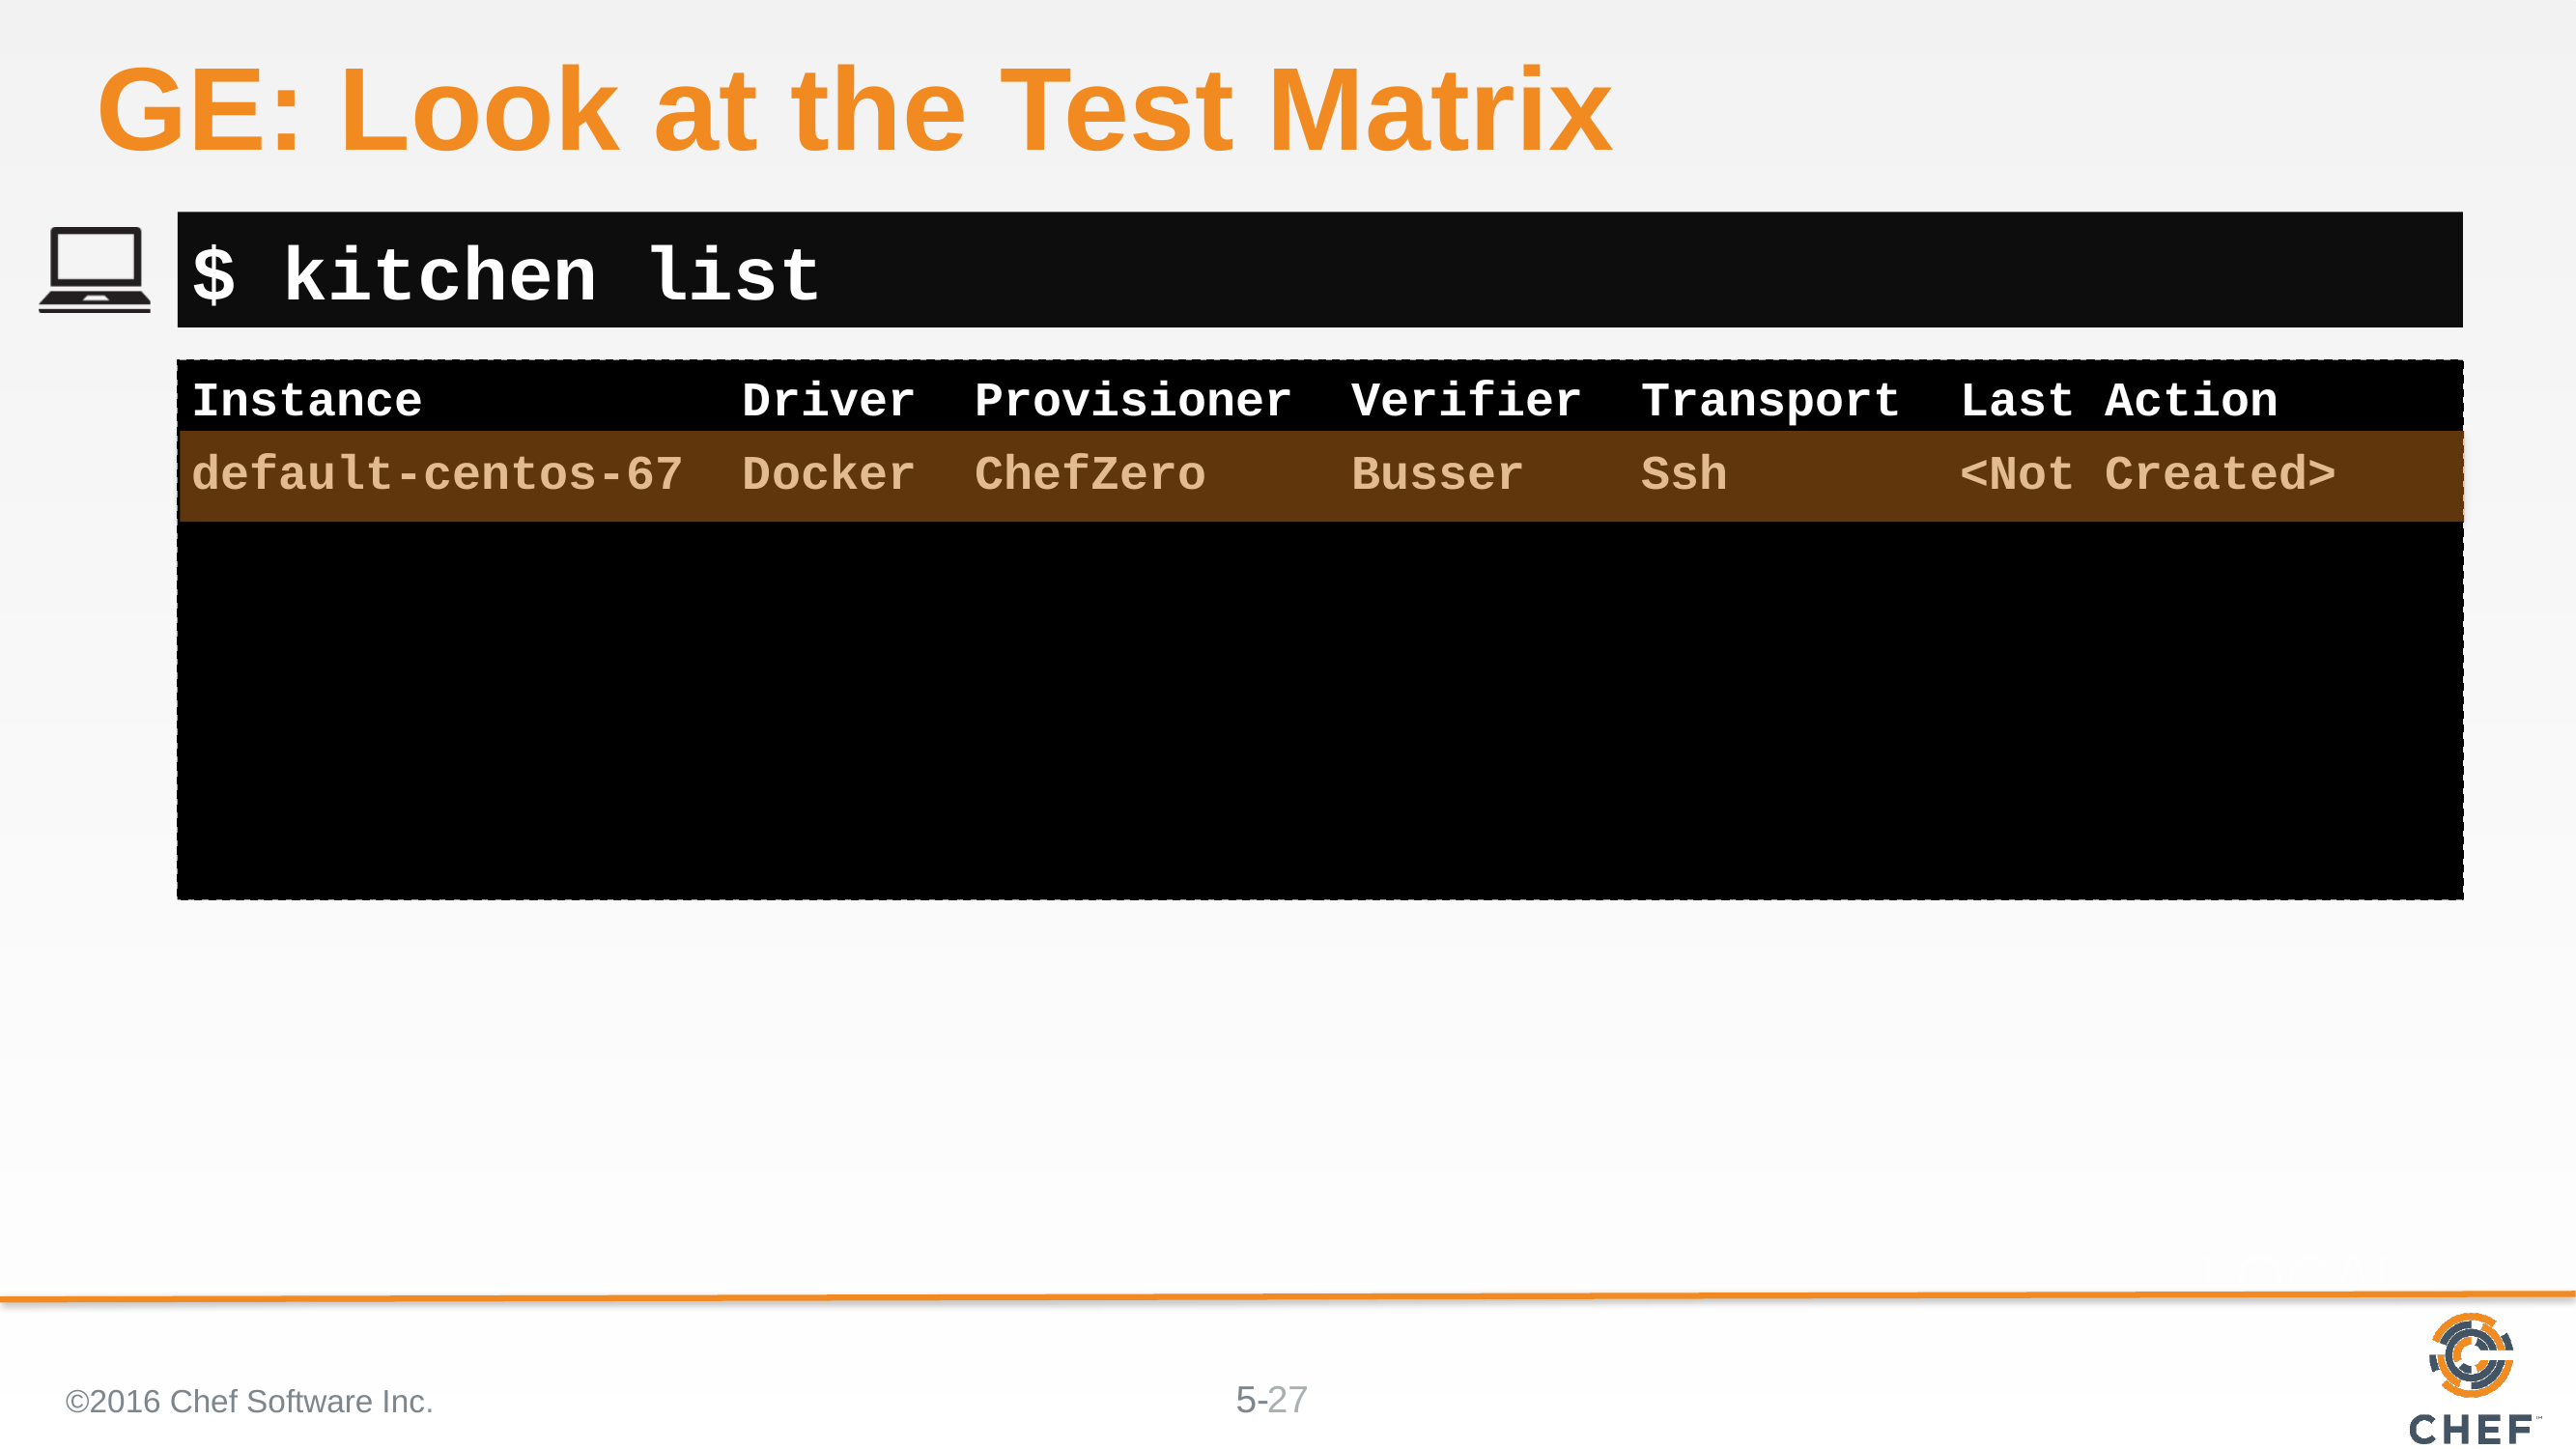

# GE: Look at the Test Matrix
$ kitchen list
Instance           Driver  Provisioner  Verifier  Transport  Last Action
default-centos-67  Docker  ChefZero     Busser    Ssh        <Not Created>

©2016 Chef Software Inc.
27